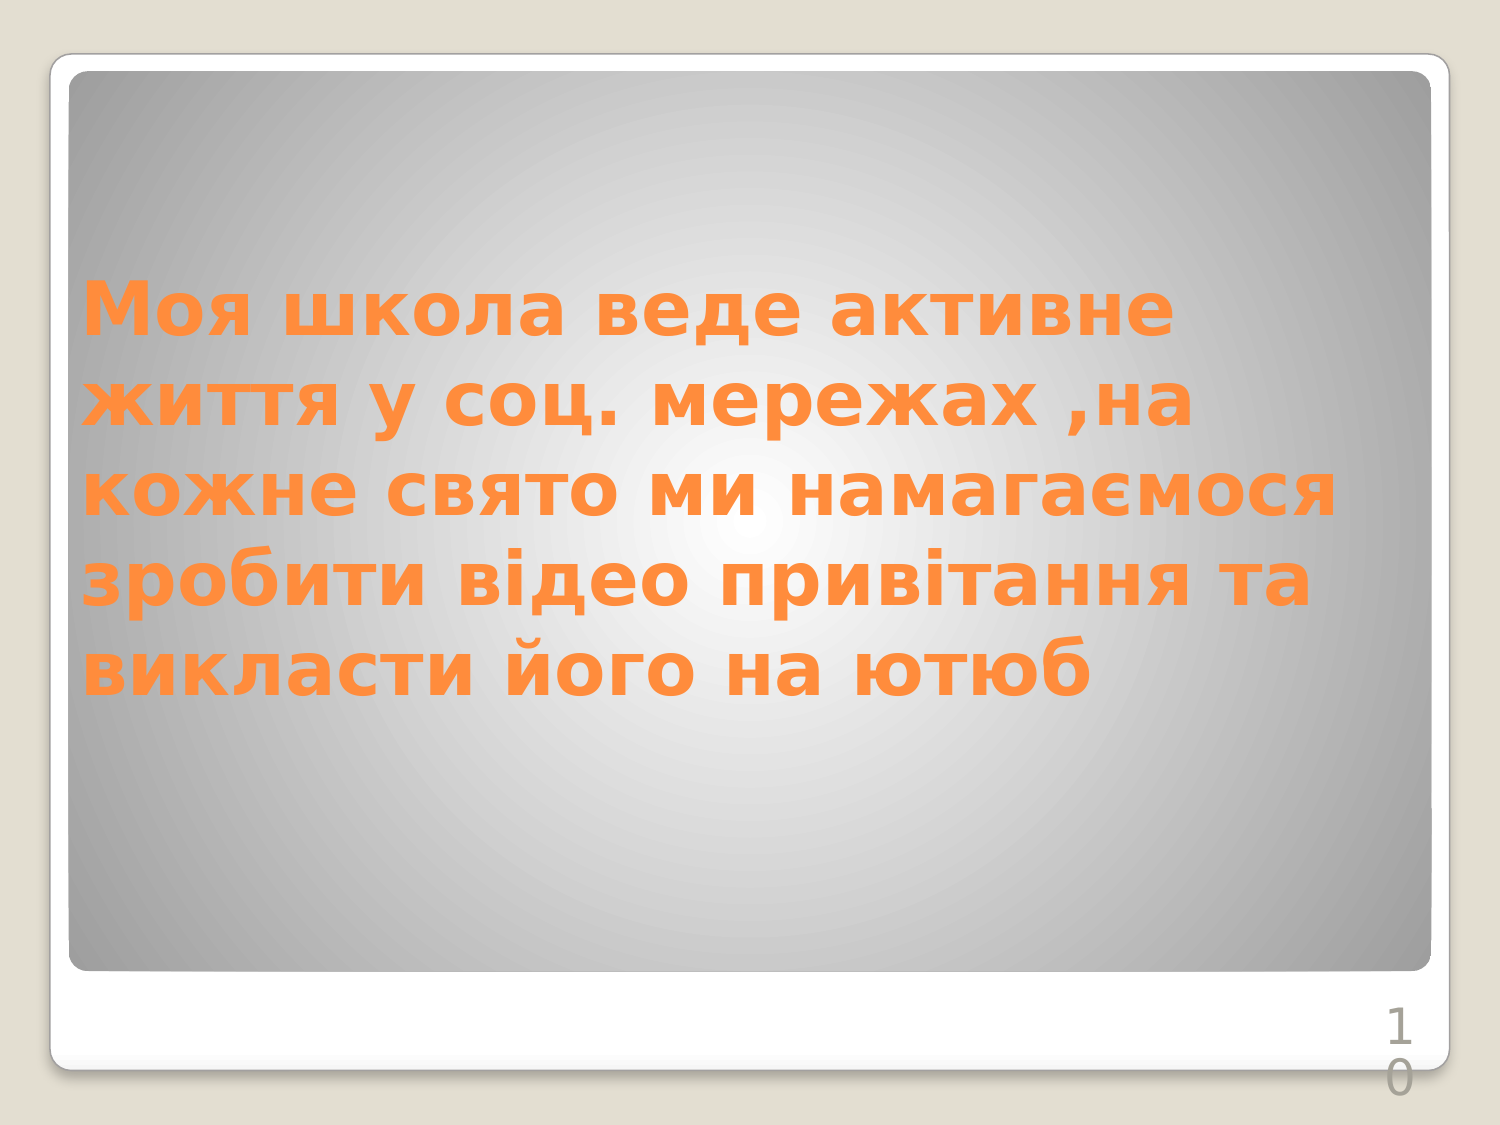

# Моя школа веде активне життя у соц. мережах ,на кожне свято ми намагаємося зробити відео привітання та викласти його на ютюб
10